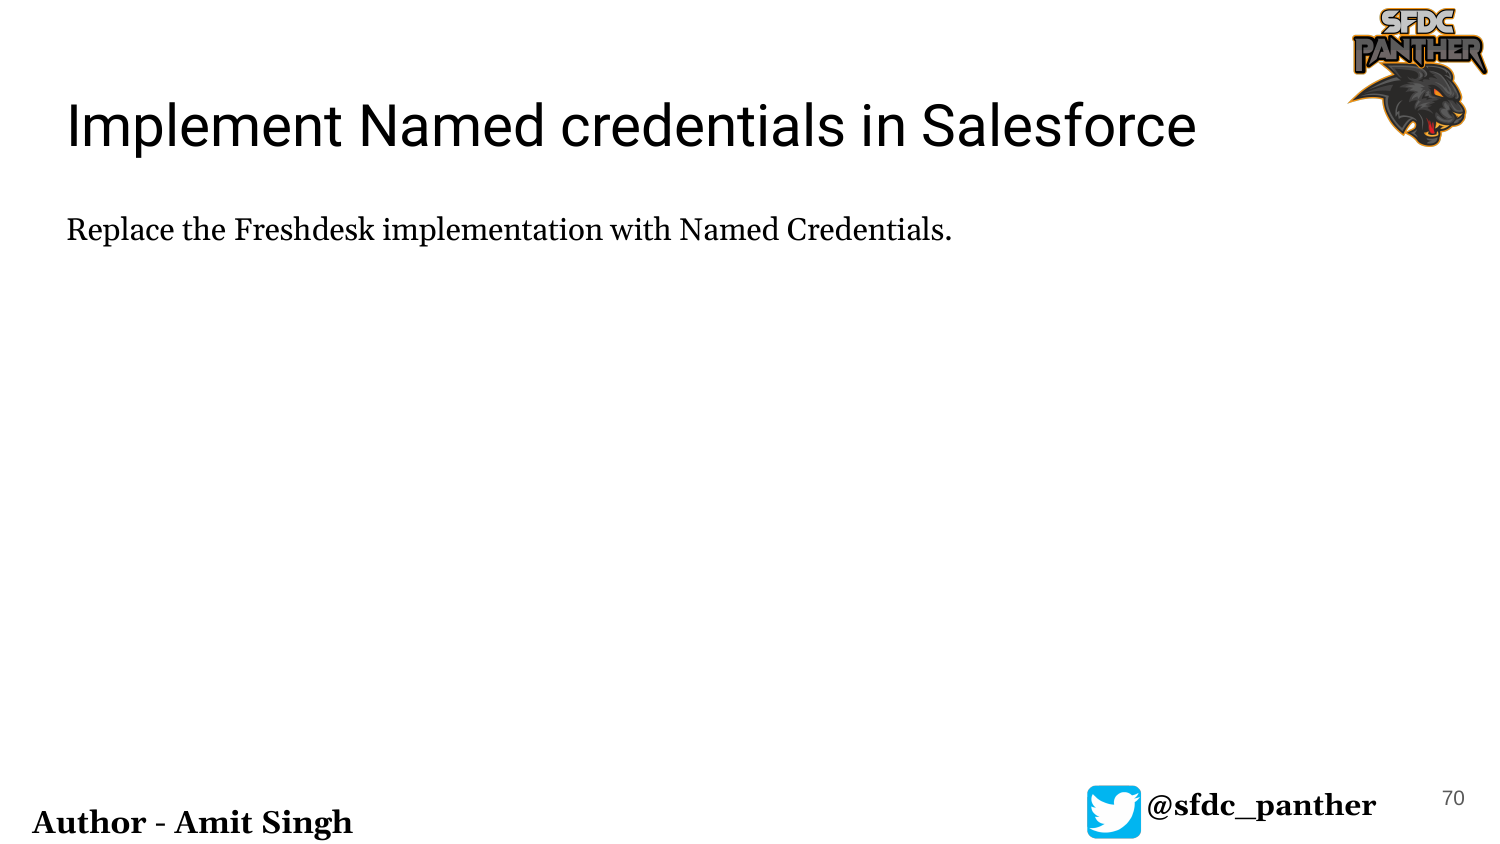

# Implement Named credentials in Salesforce
Replace the Freshdesk implementation with Named Credentials.
70